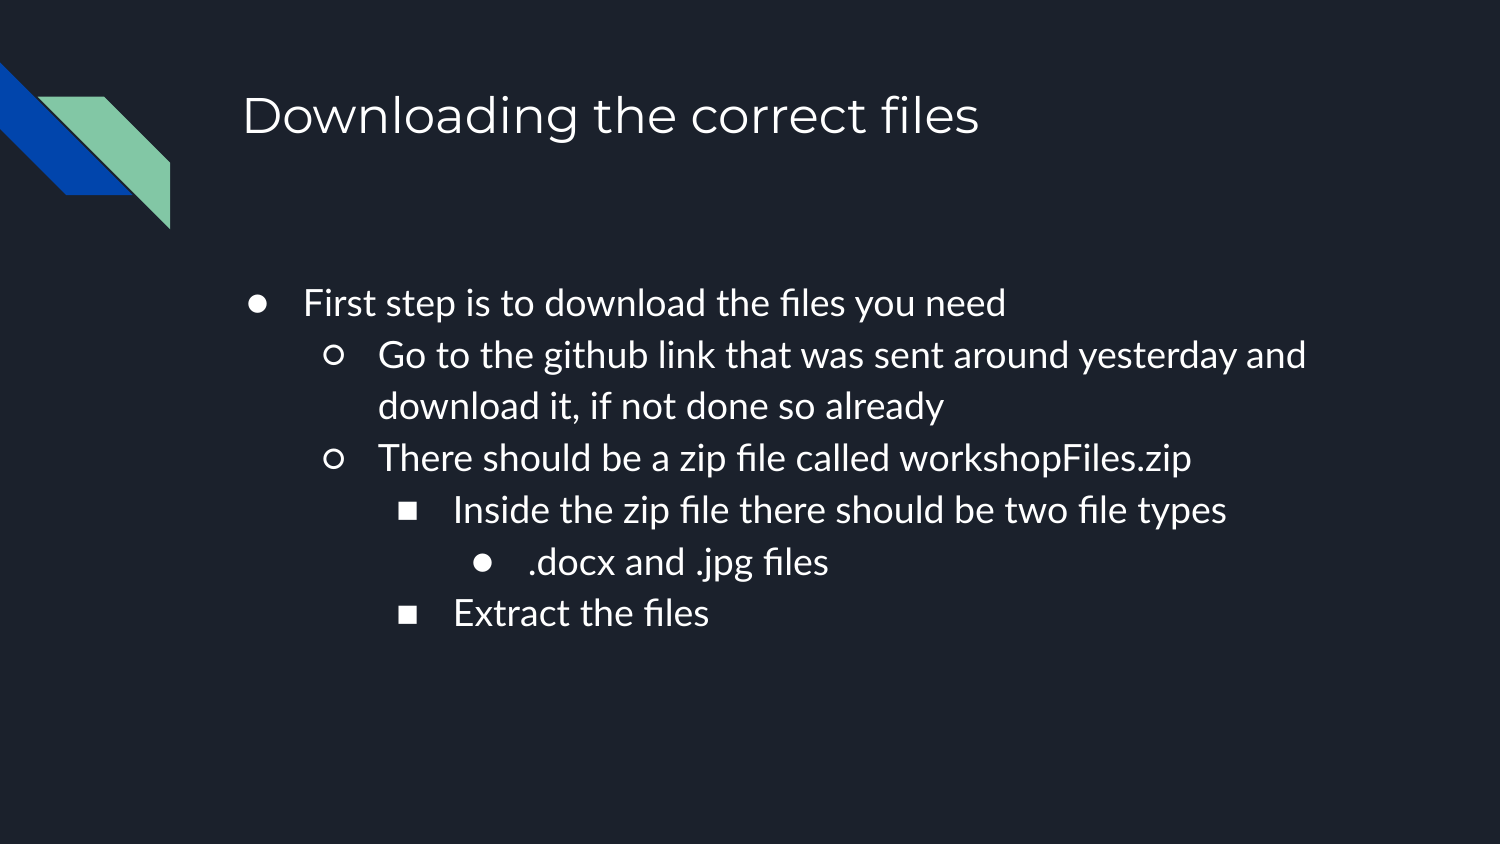

# Downloading the correct files
First step is to download the files you need
Go to the github link that was sent around yesterday and download it, if not done so already
There should be a zip file called workshopFiles.zip
Inside the zip file there should be two file types
.docx and .jpg files
Extract the files